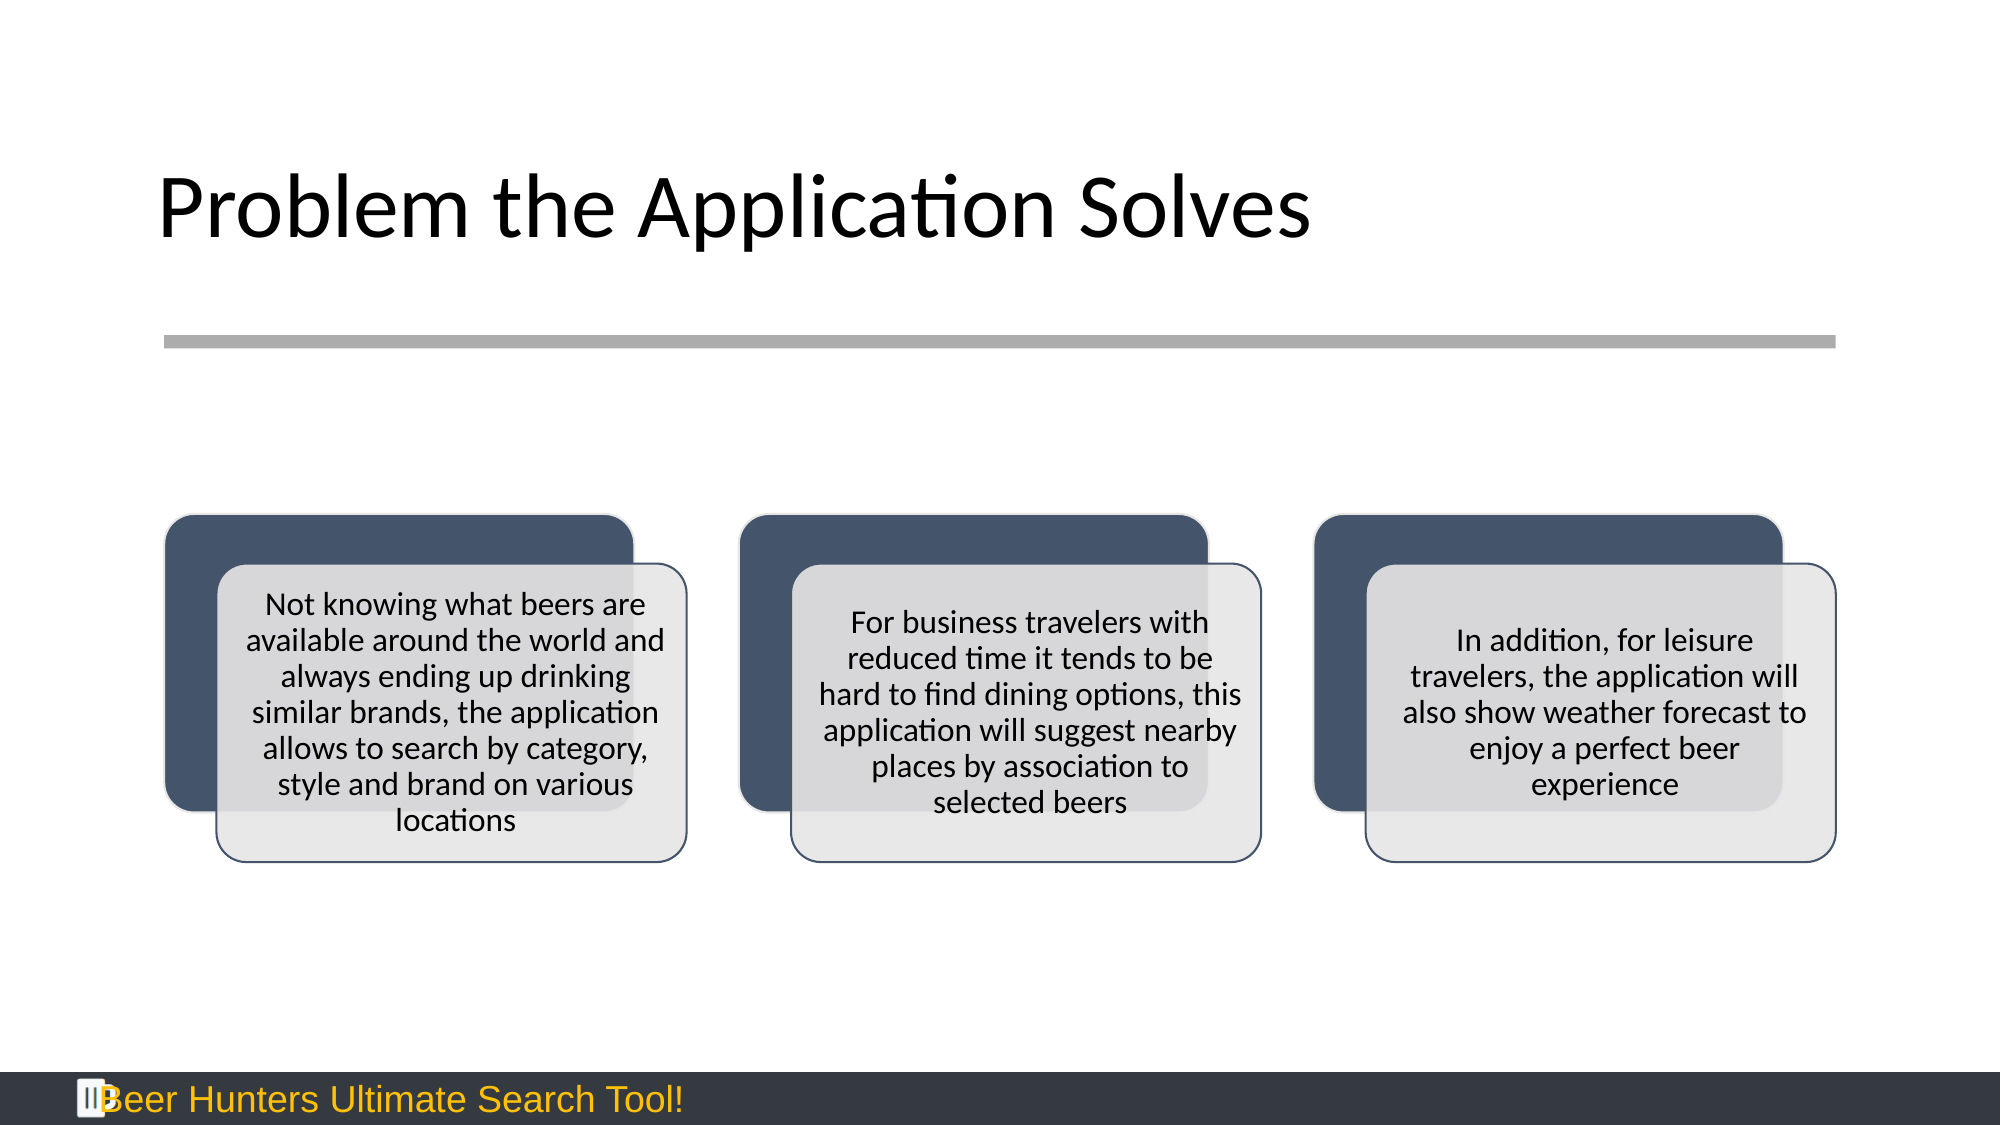

# Problem the Application Solves

Not knowing what beers are available around the world and always ending up drinking similar brands, the application allows to search by category, style and brand on various locations
For business travelers with reduced time it tends to be hard to find dining options, this application will suggest nearby places by association to selected beers
In addition, for leisure travelers, the application will also show weather forecast to enjoy a perfect beer experience